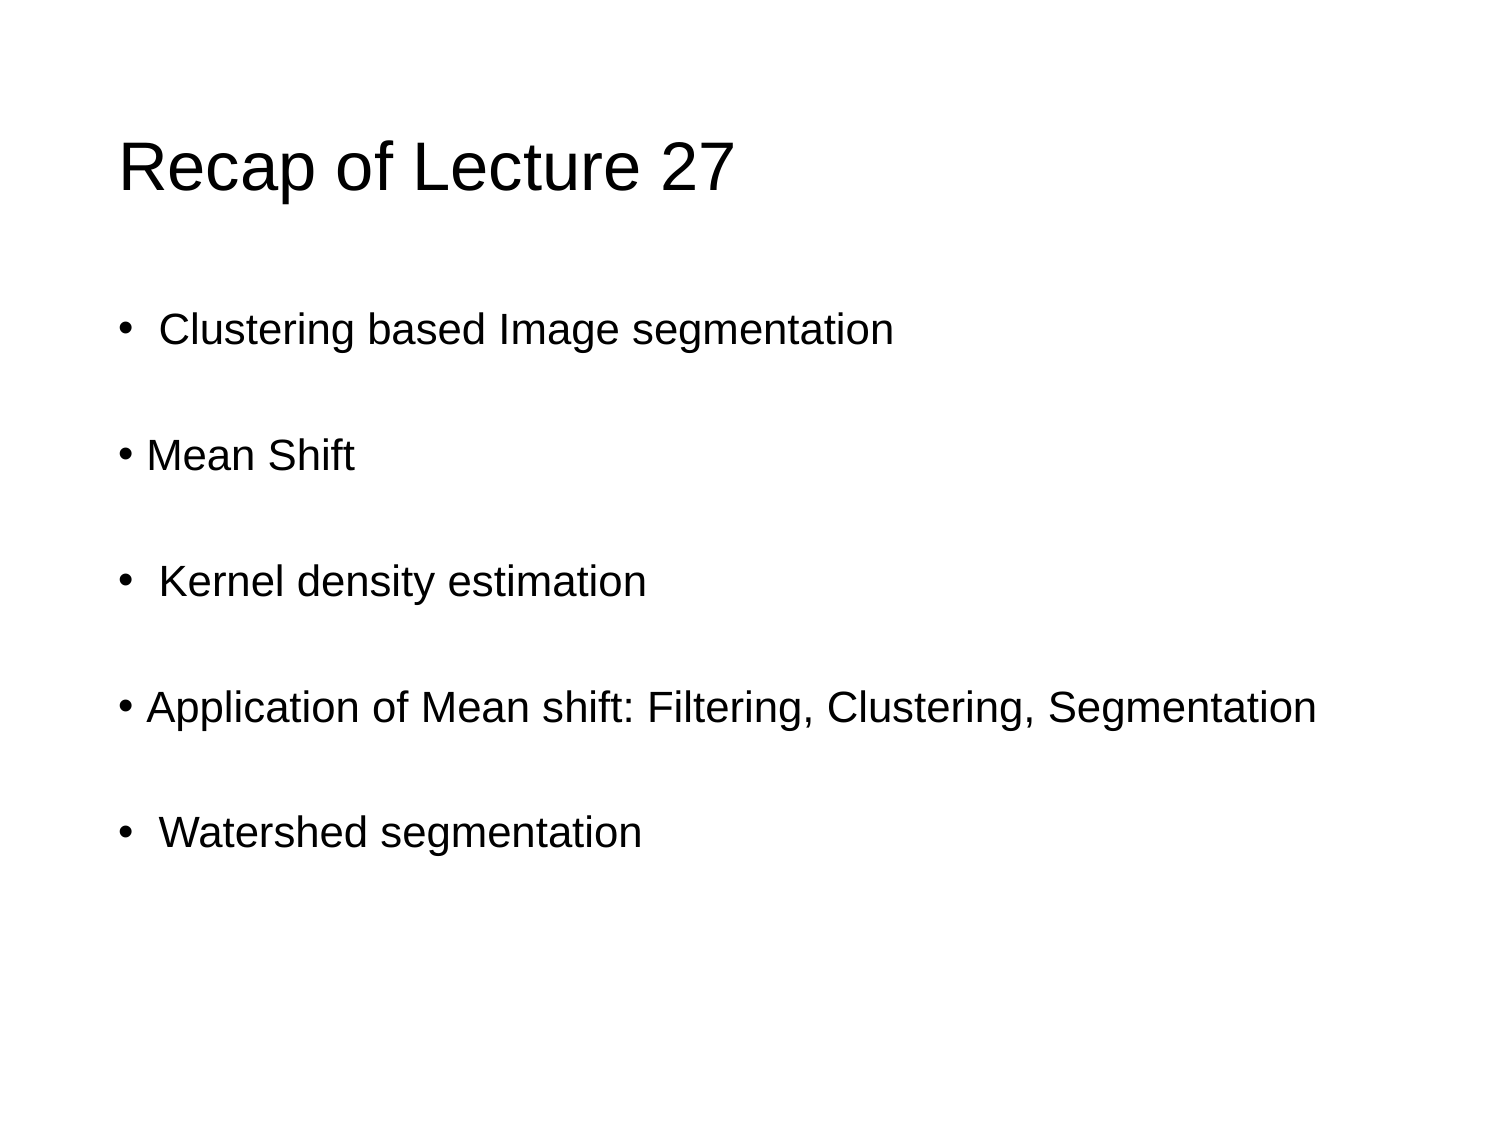

# Recap of Lecture 27
 Clustering based Image segmentation

Mean Shift

 Kernel density estimation

Application of Mean shift: Filtering, Clustering, Segmentation

 Watershed segmentation